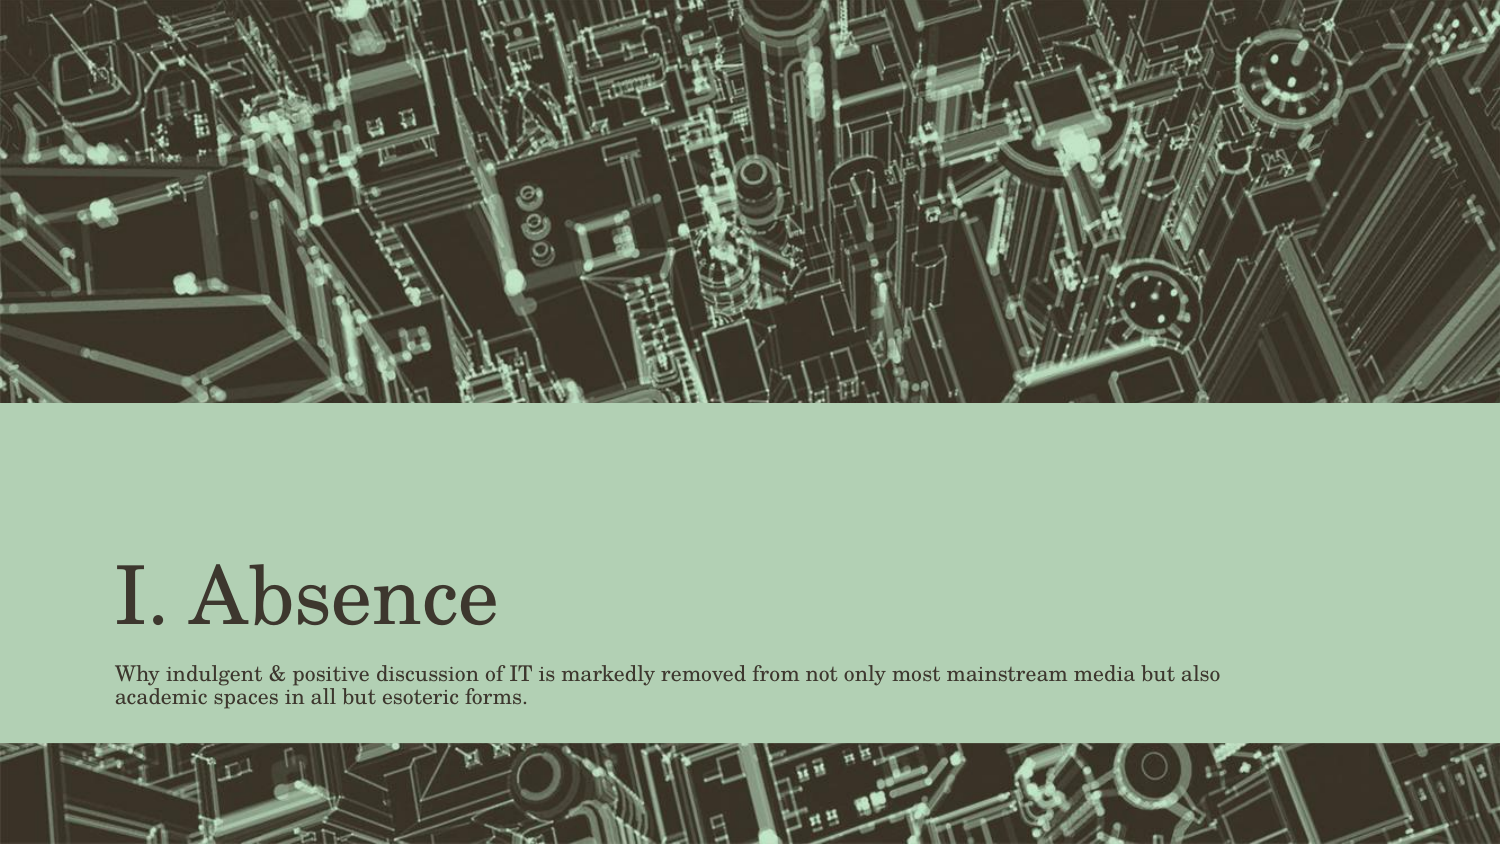

# Absence
Why indulgent & positive discussion of IT is markedly removed from not only most mainstream media but also academic spaces in all but esoteric forms.